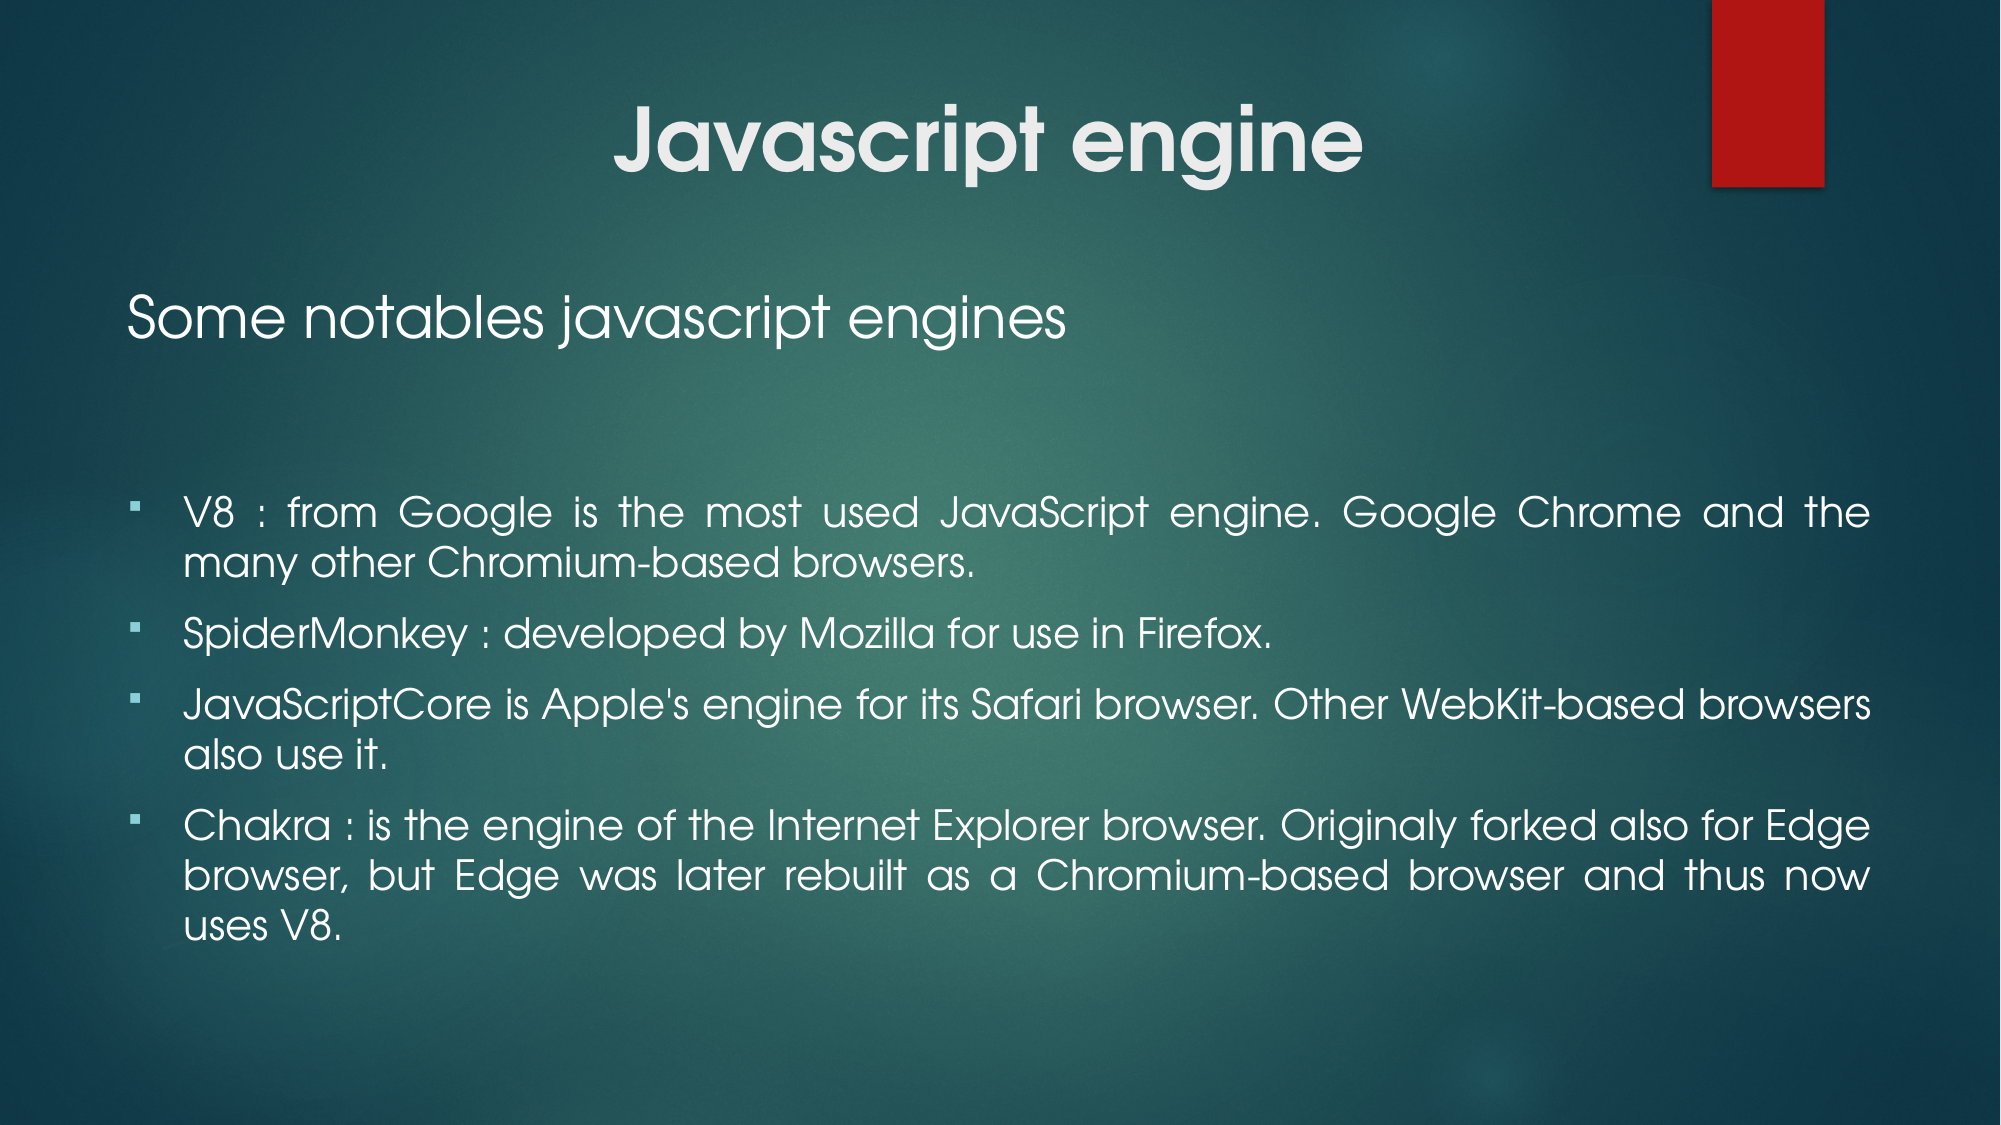

# Javascript engine
Some notables javascript engines
V8 : from Google is the most used JavaScript engine. Google Chrome and the many other Chromium-based browsers.
SpiderMonkey : developed by Mozilla for use in Firefox.
JavaScriptCore is Apple's engine for its Safari browser. Other WebKit-based browsers also use it.
Chakra : is the engine of the Internet Explorer browser. Originaly forked also for Edge browser, but Edge was later rebuilt as a Chromium-based browser and thus now uses V8.